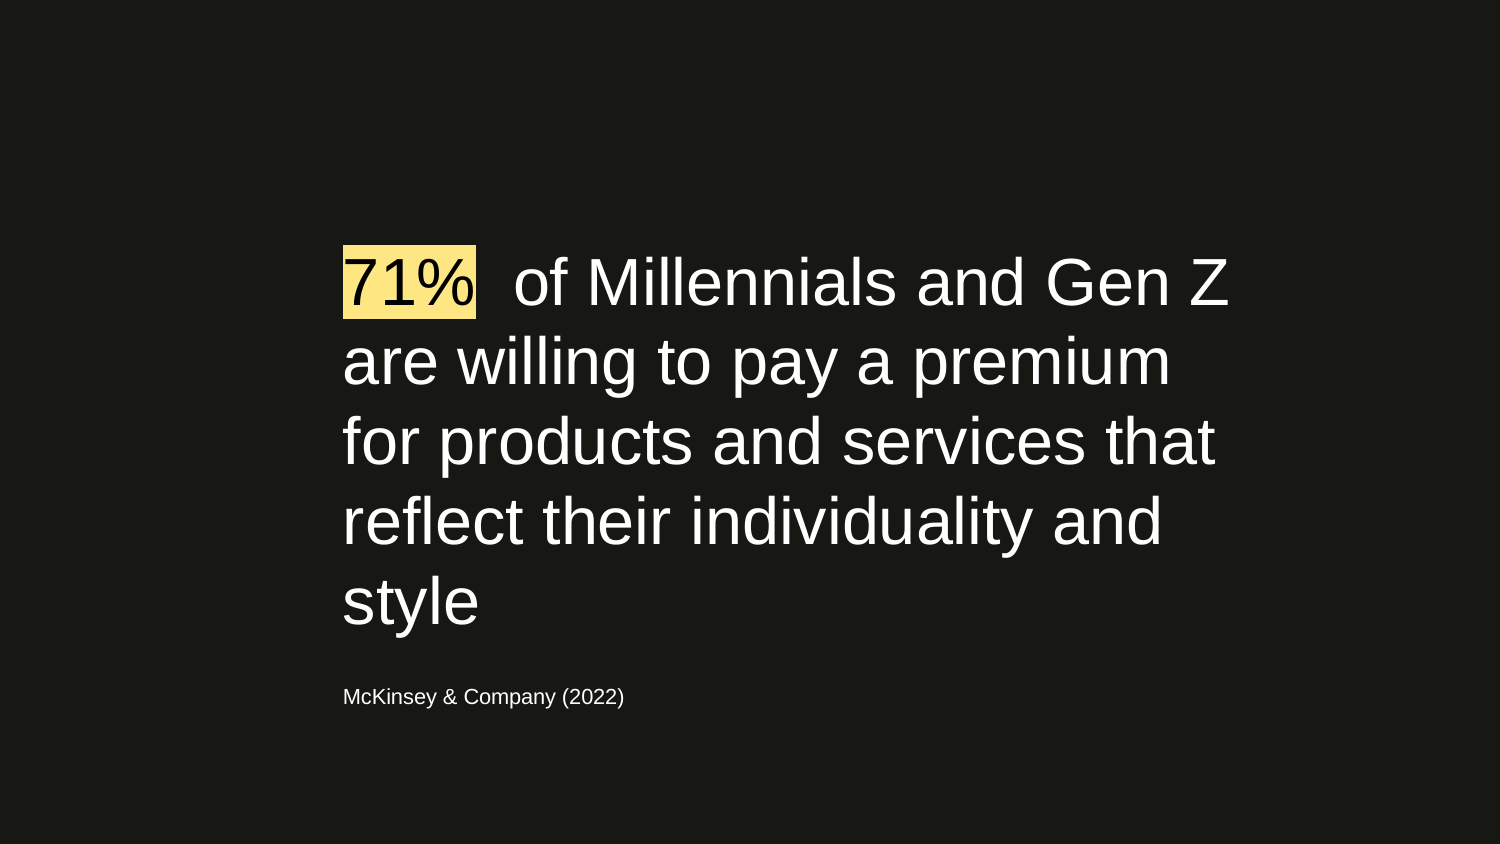

71%  of Millennials and Gen Z are willing to pay a premium for products and services that reflect their individuality and style

McKinsey & Company (2022)